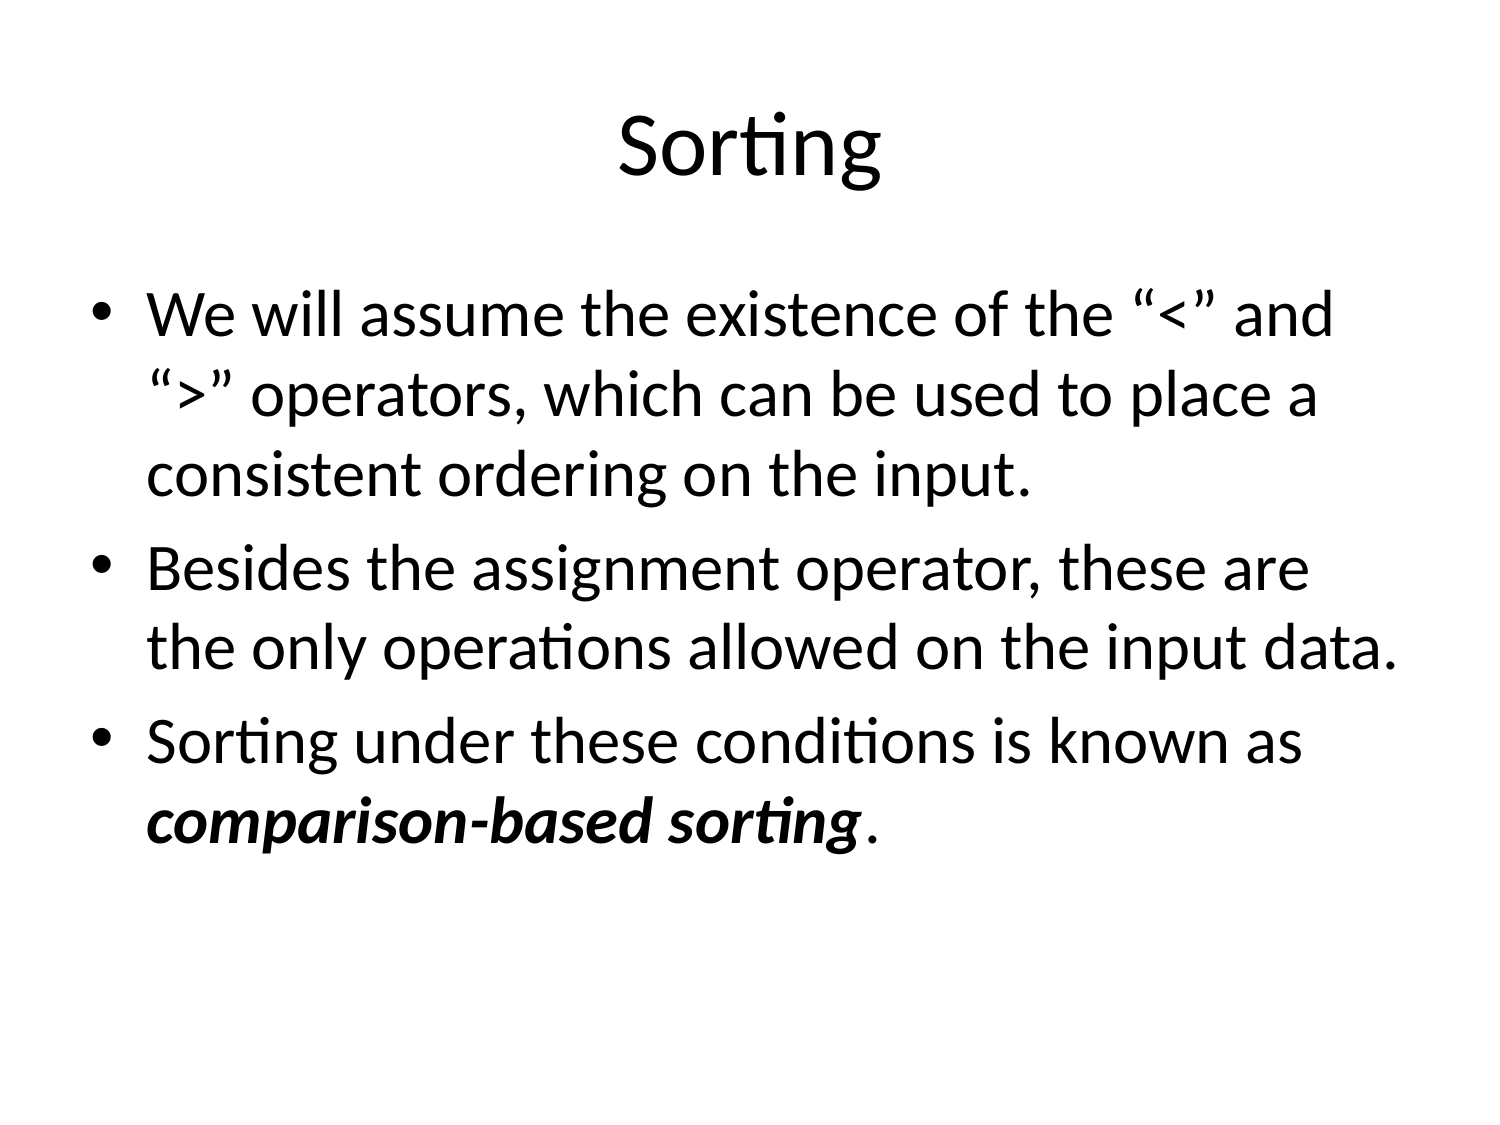

# Sorting
We will assume the existence of the “<” and “>” operators, which can be used to place a consistent ordering on the input.
Besides the assignment operator, these are the only operations allowed on the input data.
Sorting under these conditions is known as comparison-based sorting.